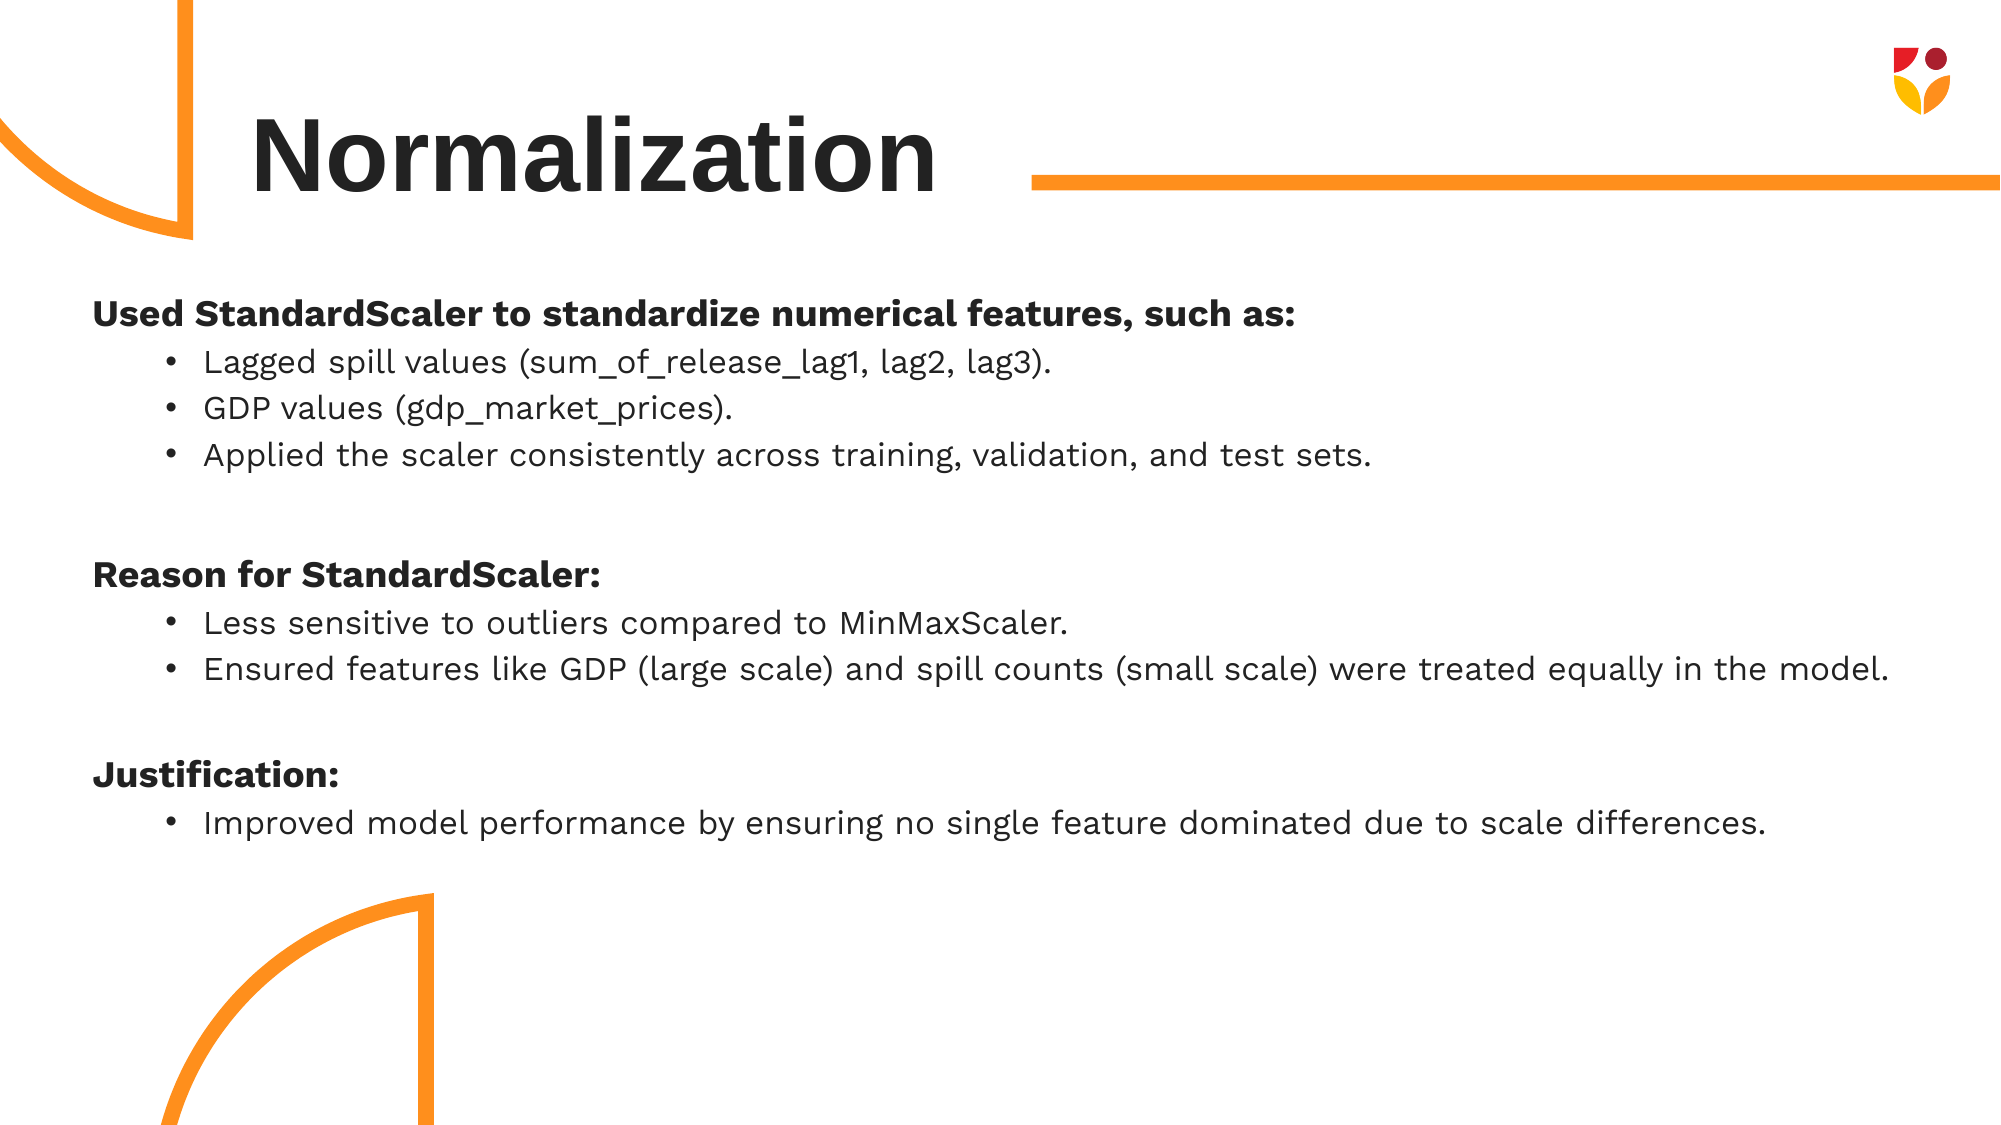

# Normalization
Used StandardScaler to standardize numerical features, such as:
Lagged spill values (sum_of_release_lag1, lag2, lag3).
GDP values (gdp_market_prices).
Applied the scaler consistently across training, validation, and test sets.

Reason for StandardScaler:
Less sensitive to outliers compared to MinMaxScaler.
Ensured features like GDP (large scale) and spill counts (small scale) were treated equally in the model.

Justification:
Improved model performance by ensuring no single feature dominated due to scale differences.